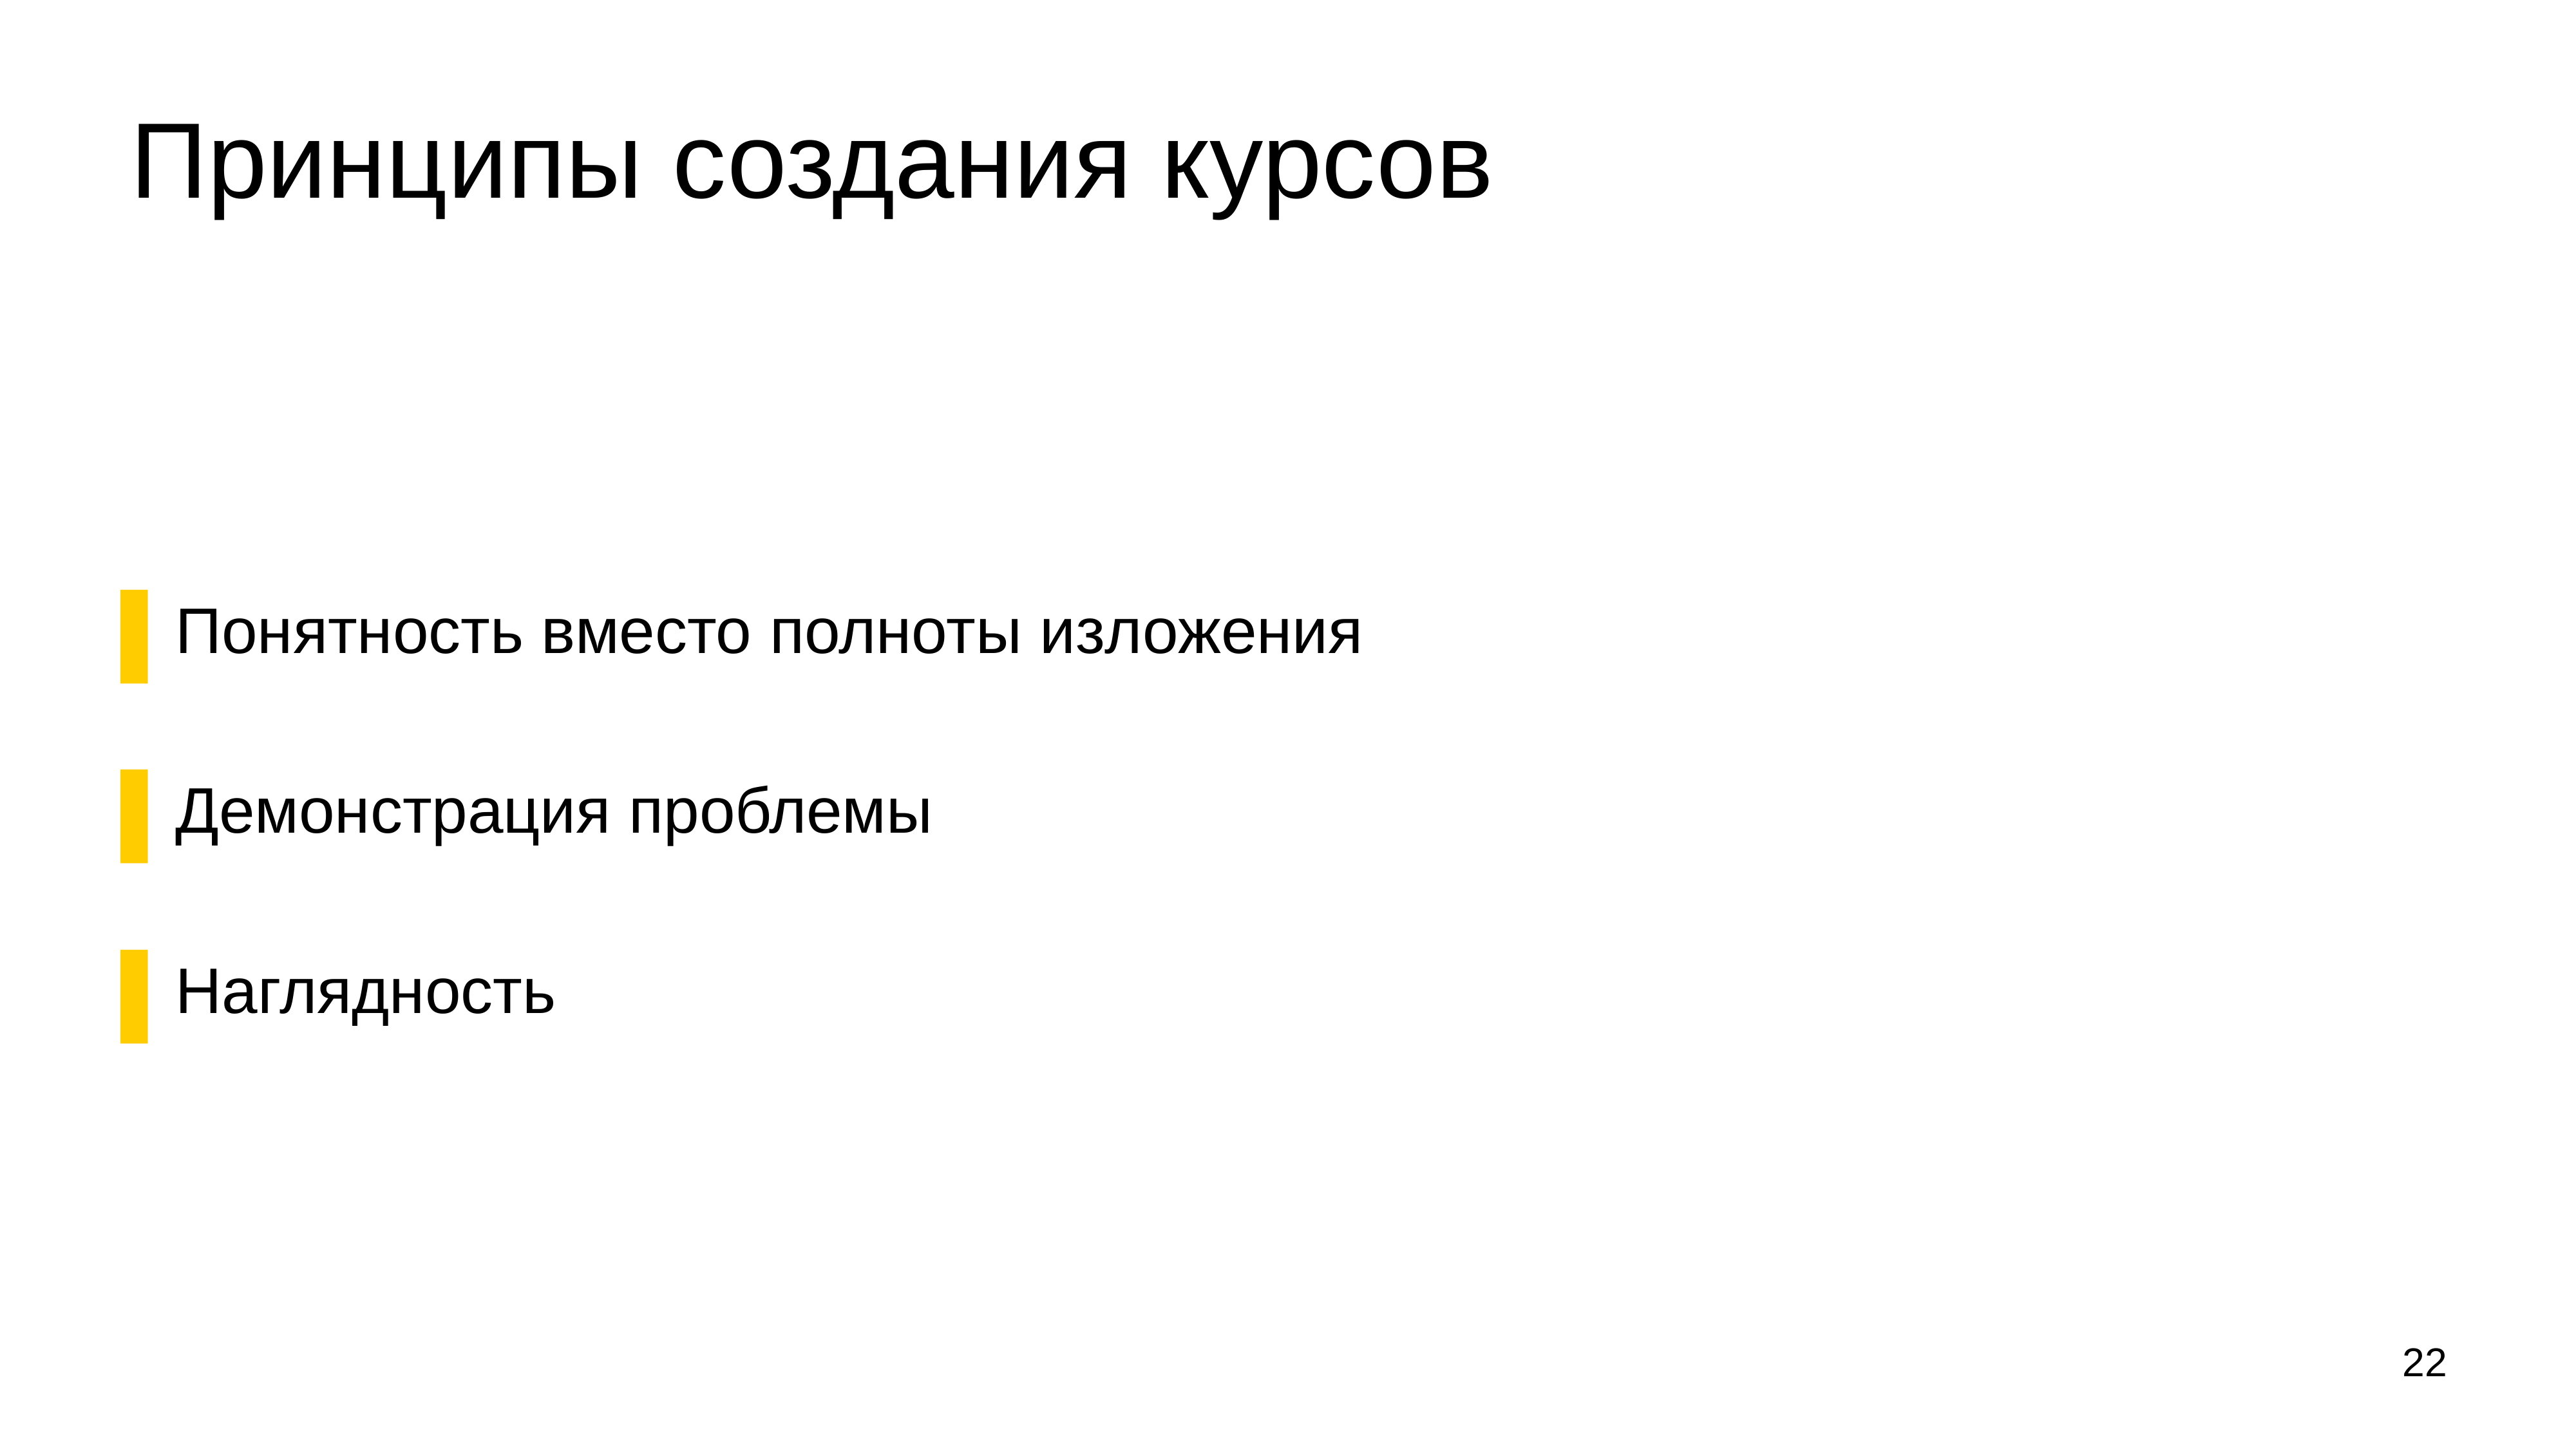

# Принципы создания курсов
Понятность вместо полноты изложения

Демонстрация проблемы

Наглядность

22